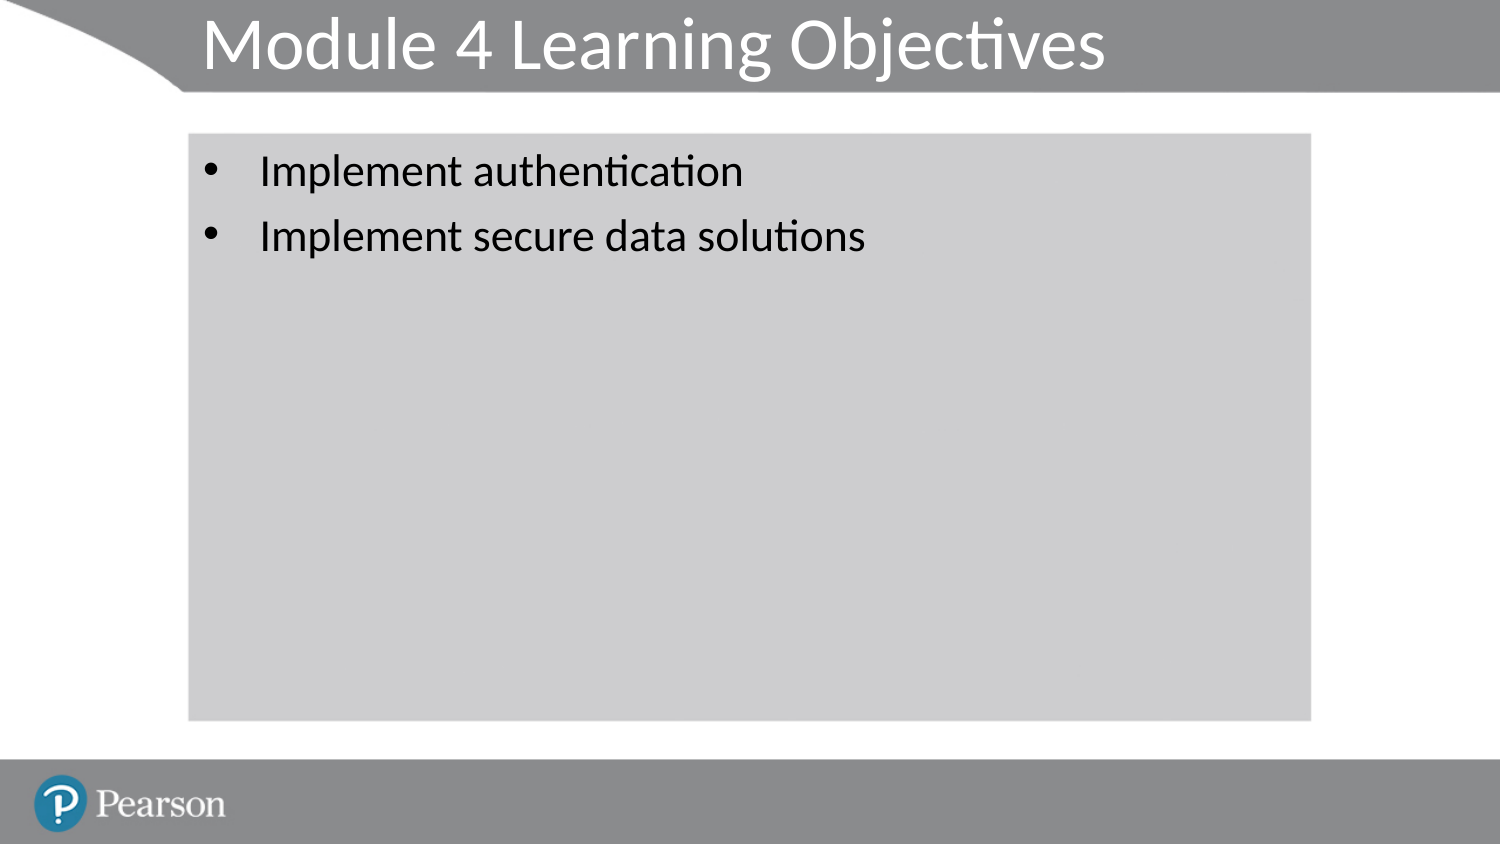

# Module 4 Learning Objectives
Implement authentication
Implement secure data solutions